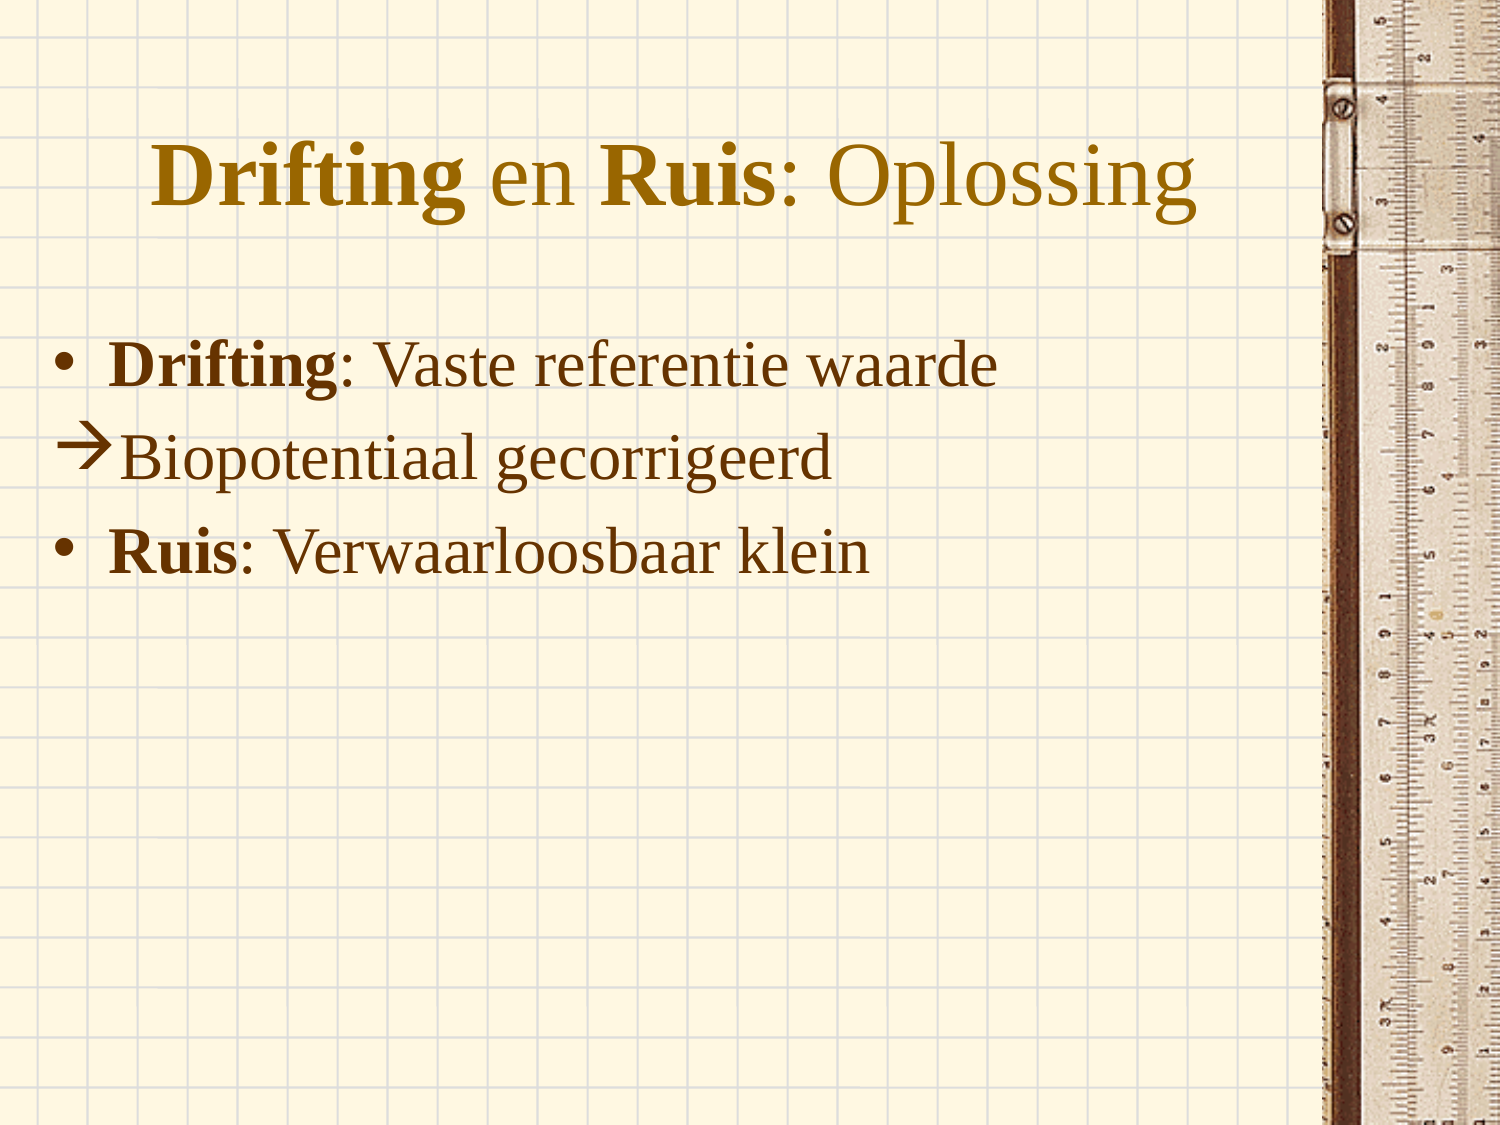

# Drifting en Ruis: Oplossing
Drifting: Vaste referentie waarde
Biopotentiaal gecorrigeerd
Ruis: Verwaarloosbaar klein